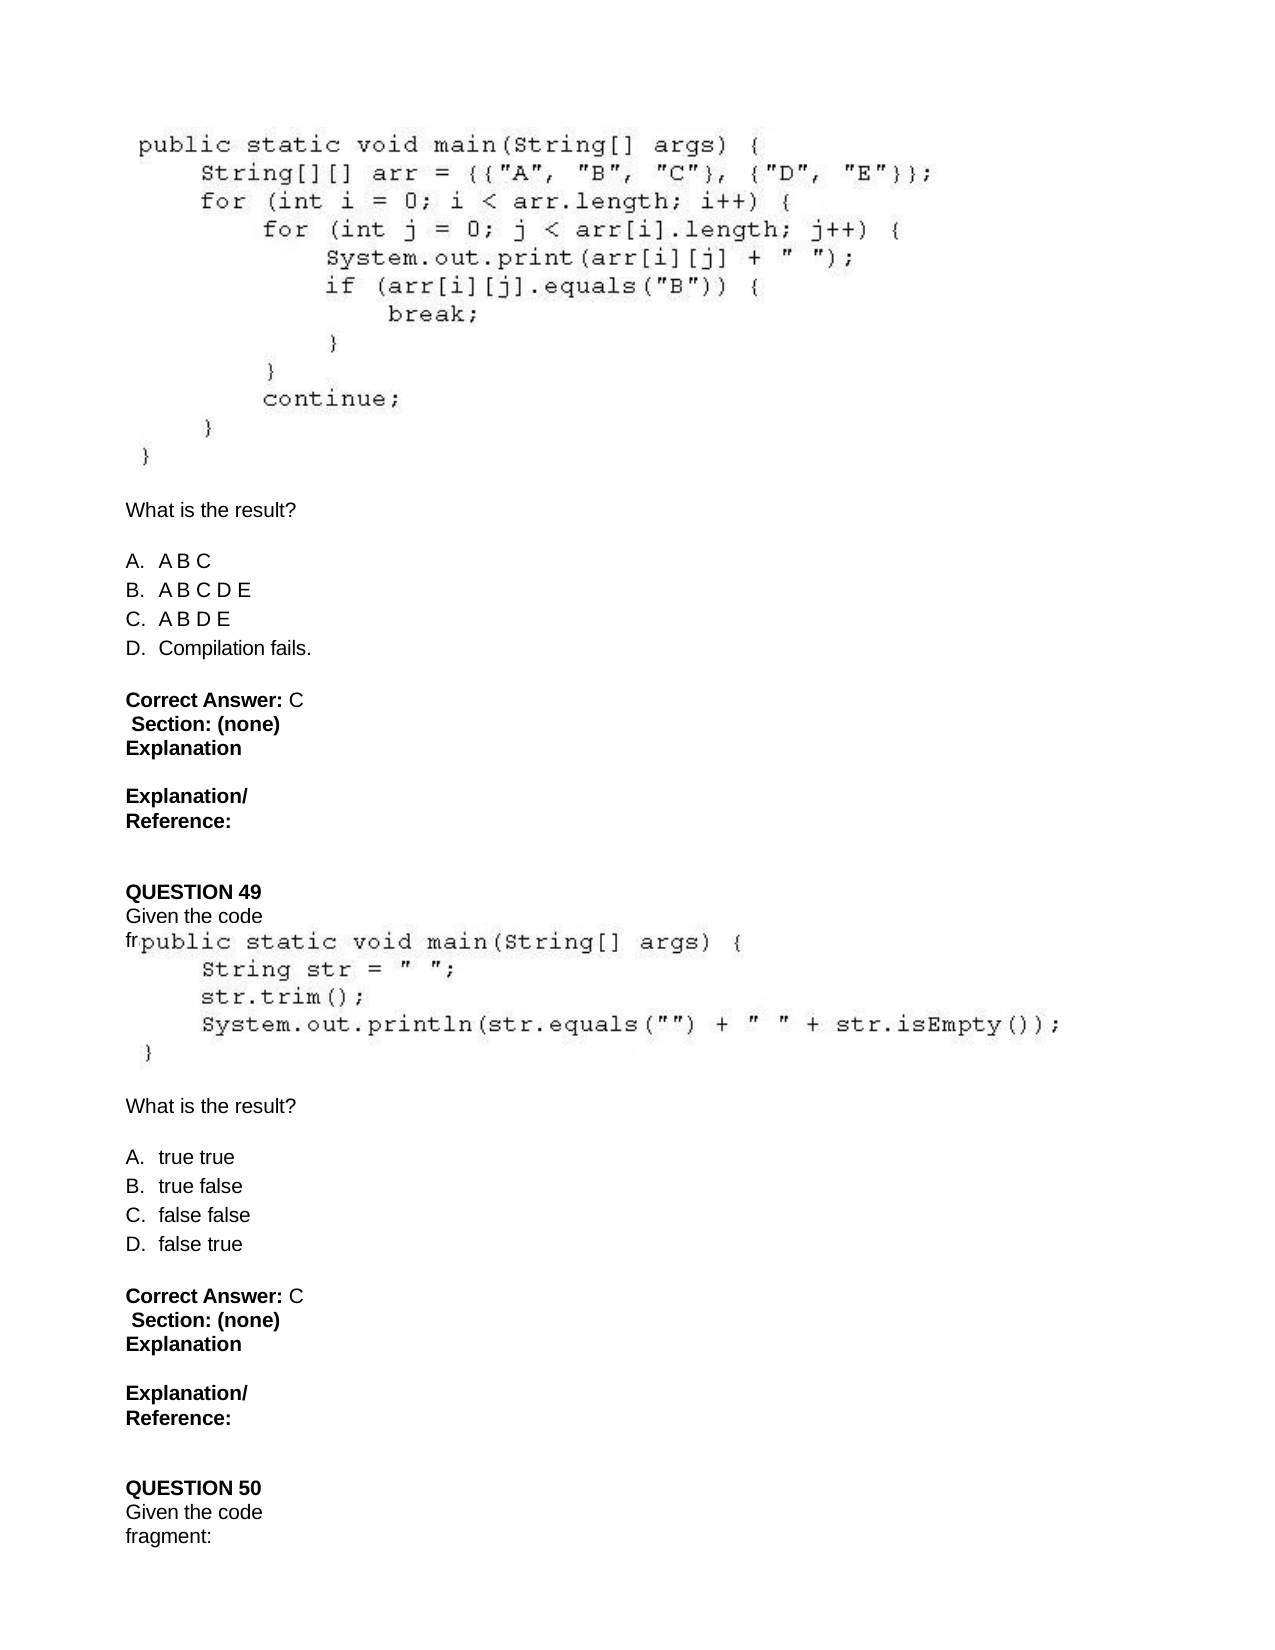

What is the result?

A B C
A B C D E
A B D E
Compilation fails.

Correct Answer: C  Section: (none)  Explanation

Explanation/Reference:

QUESTION 49
Given the code fragment:

What is the result?

true true
true false
false false
false true

Correct Answer: C  Section: (none)  Explanation

Explanation/Reference:

QUESTION 50
Given the code fragment: